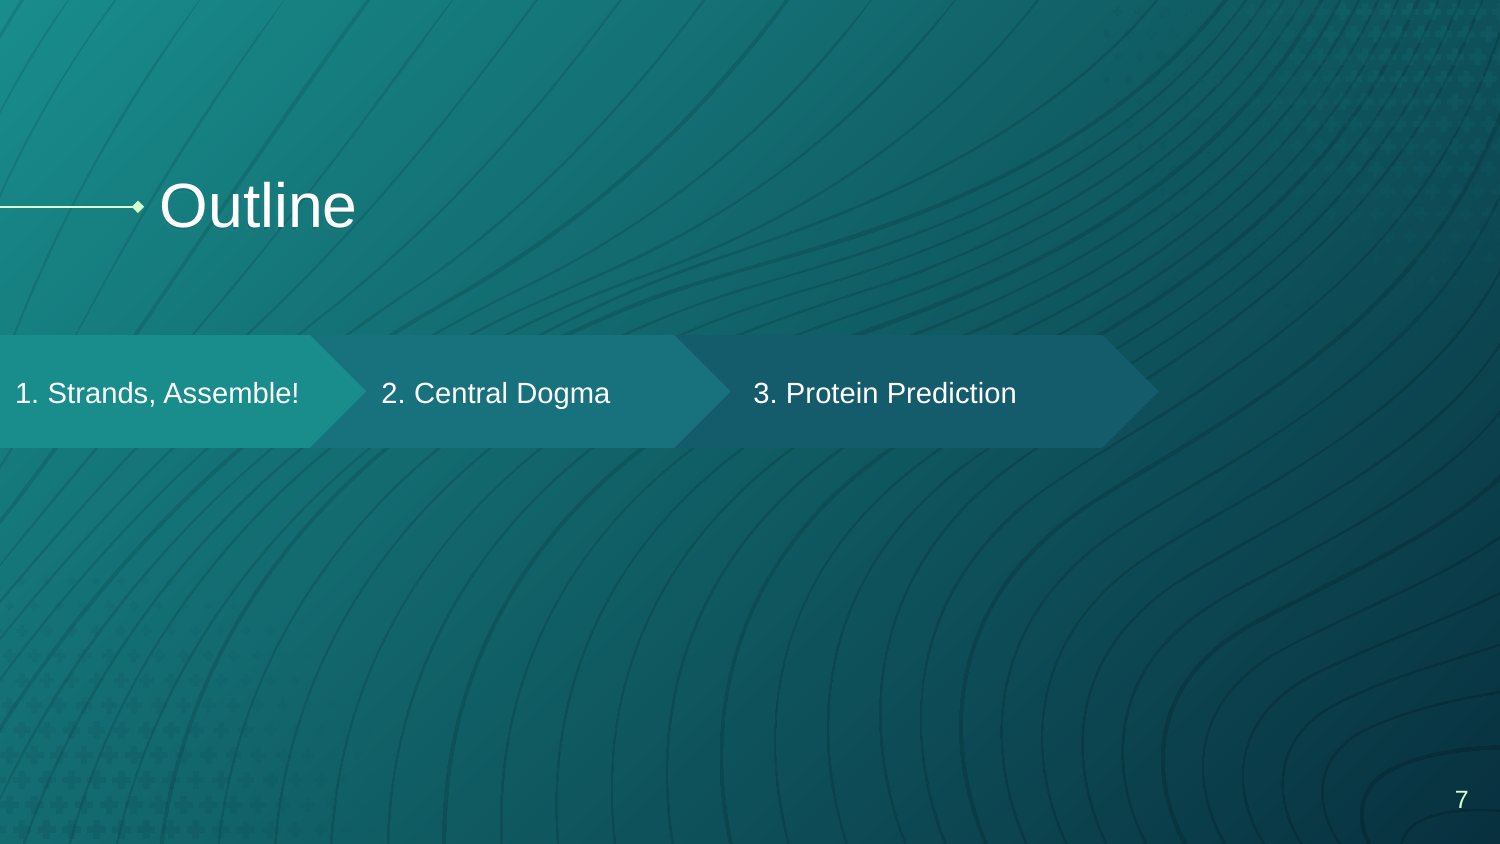

# Outline
1. Strands, Assemble!
2. Central Dogma
3. Protein Prediction
7